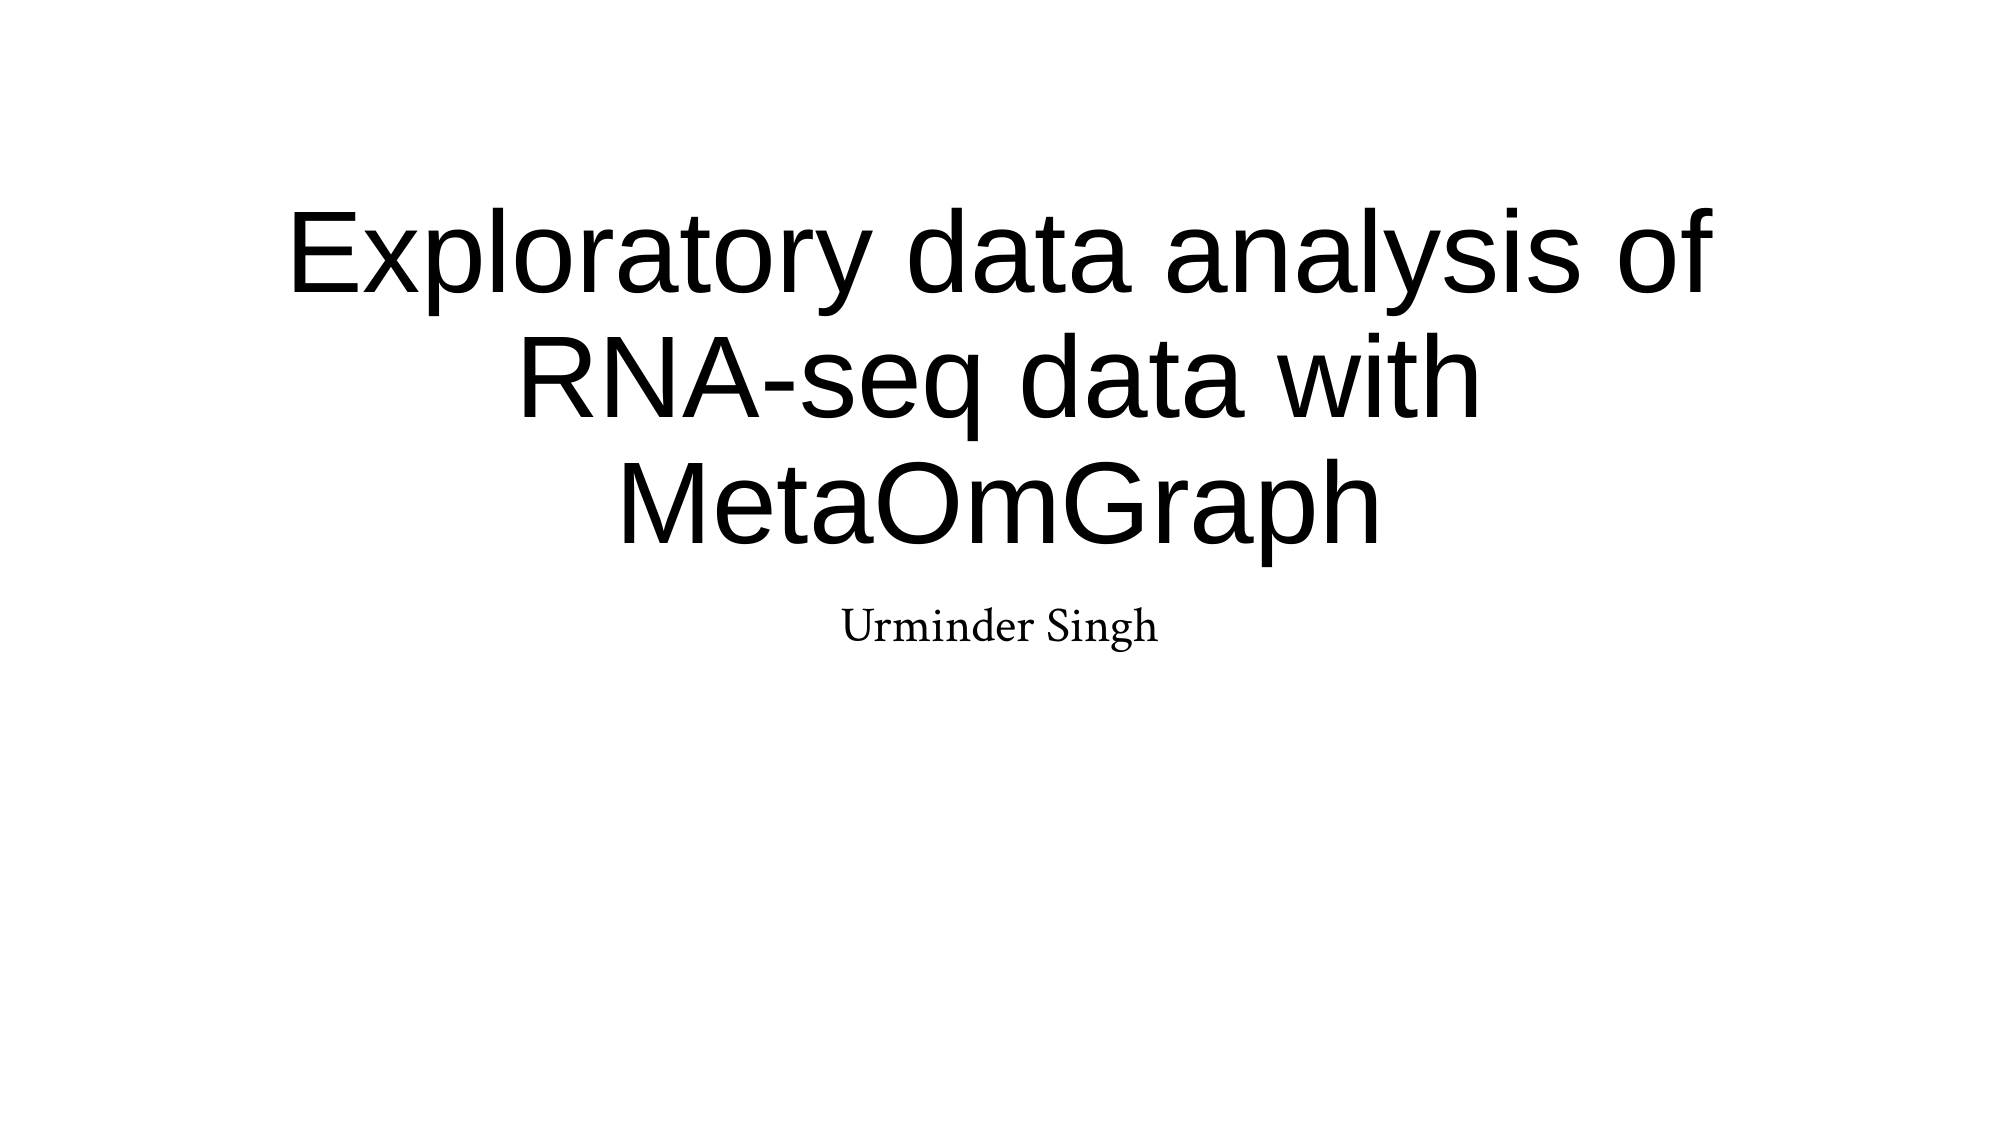

# Exploratory data analysis of RNA-seq data with MetaOmGraph
Urminder Singh